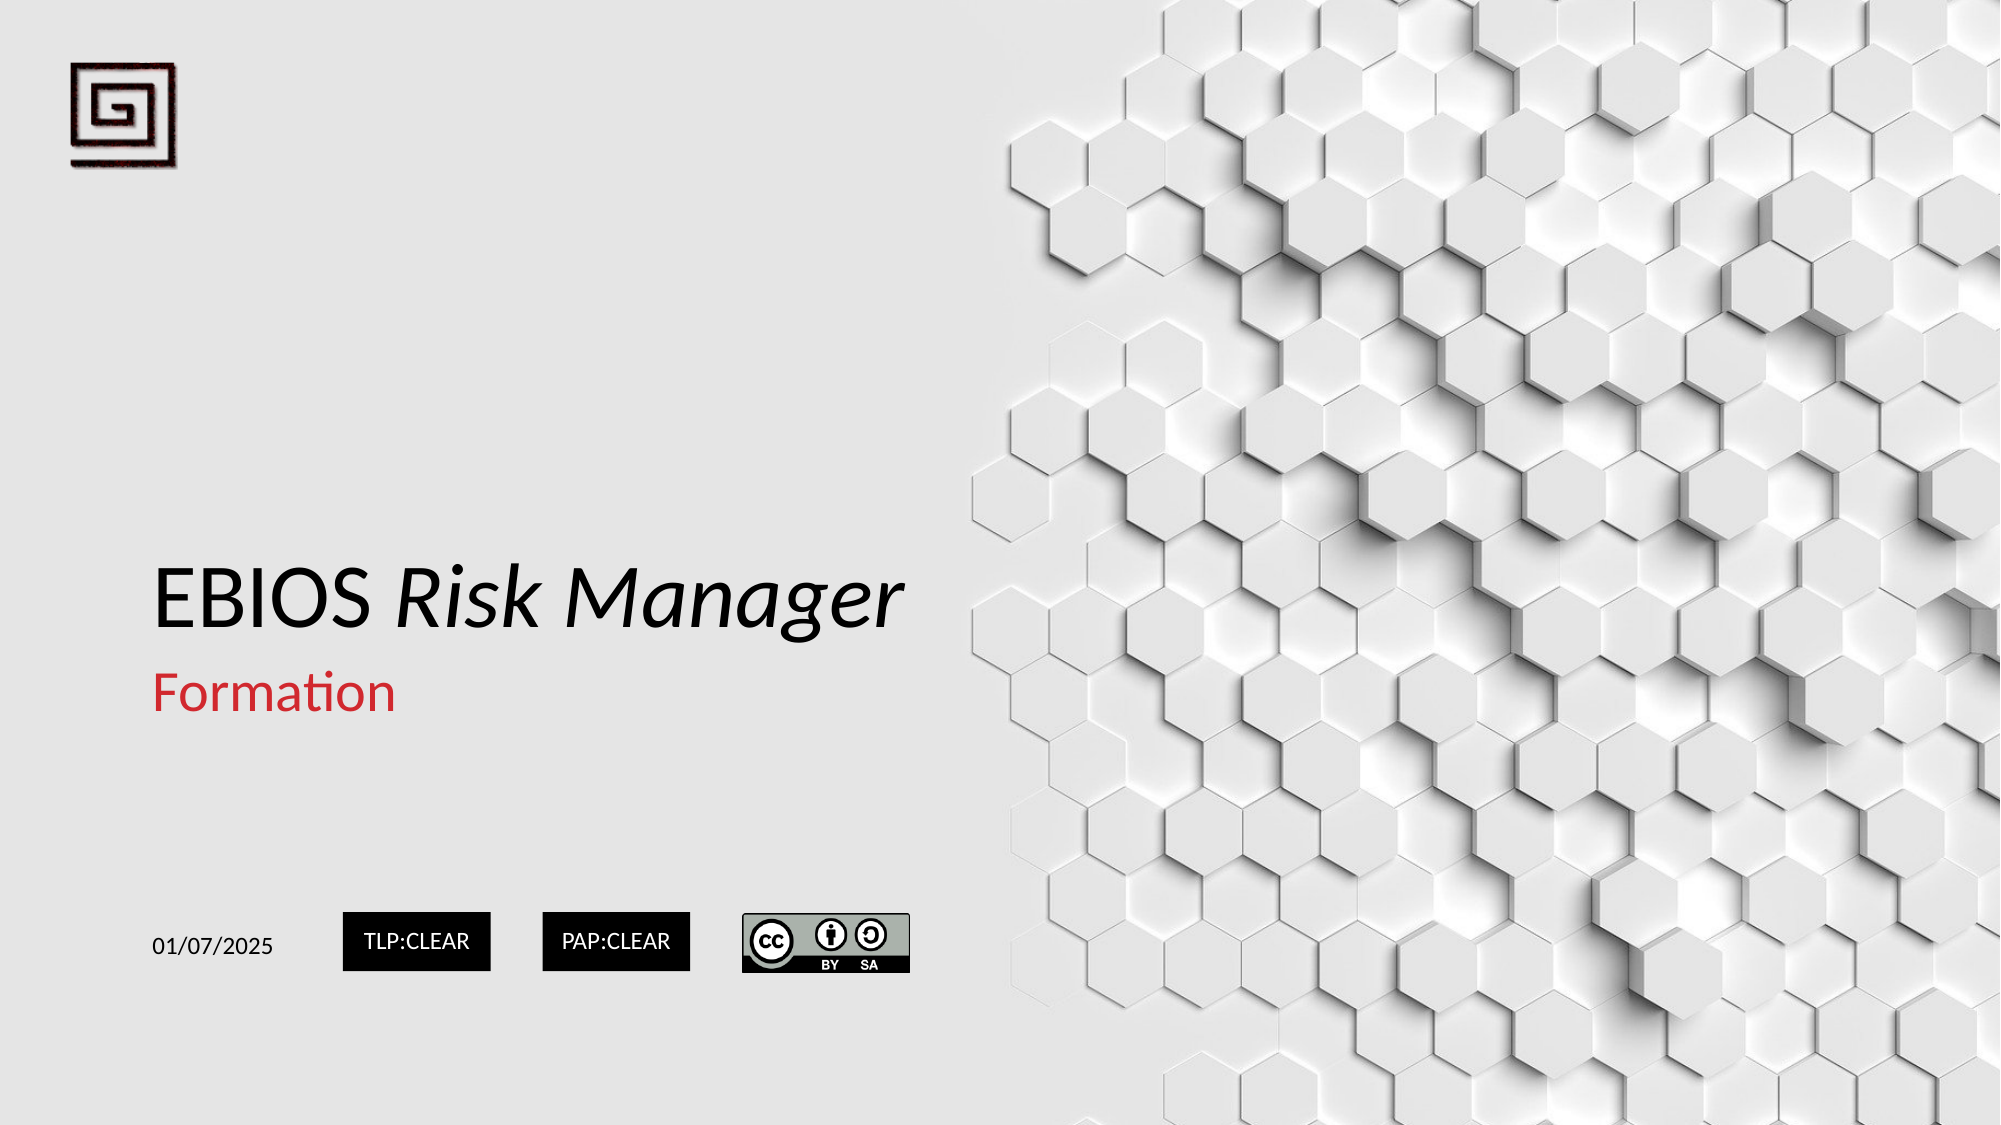

EBIOS Risk Manager
# Formation
TLP:CLEAR
PAP:CLEAR
01/07/2025